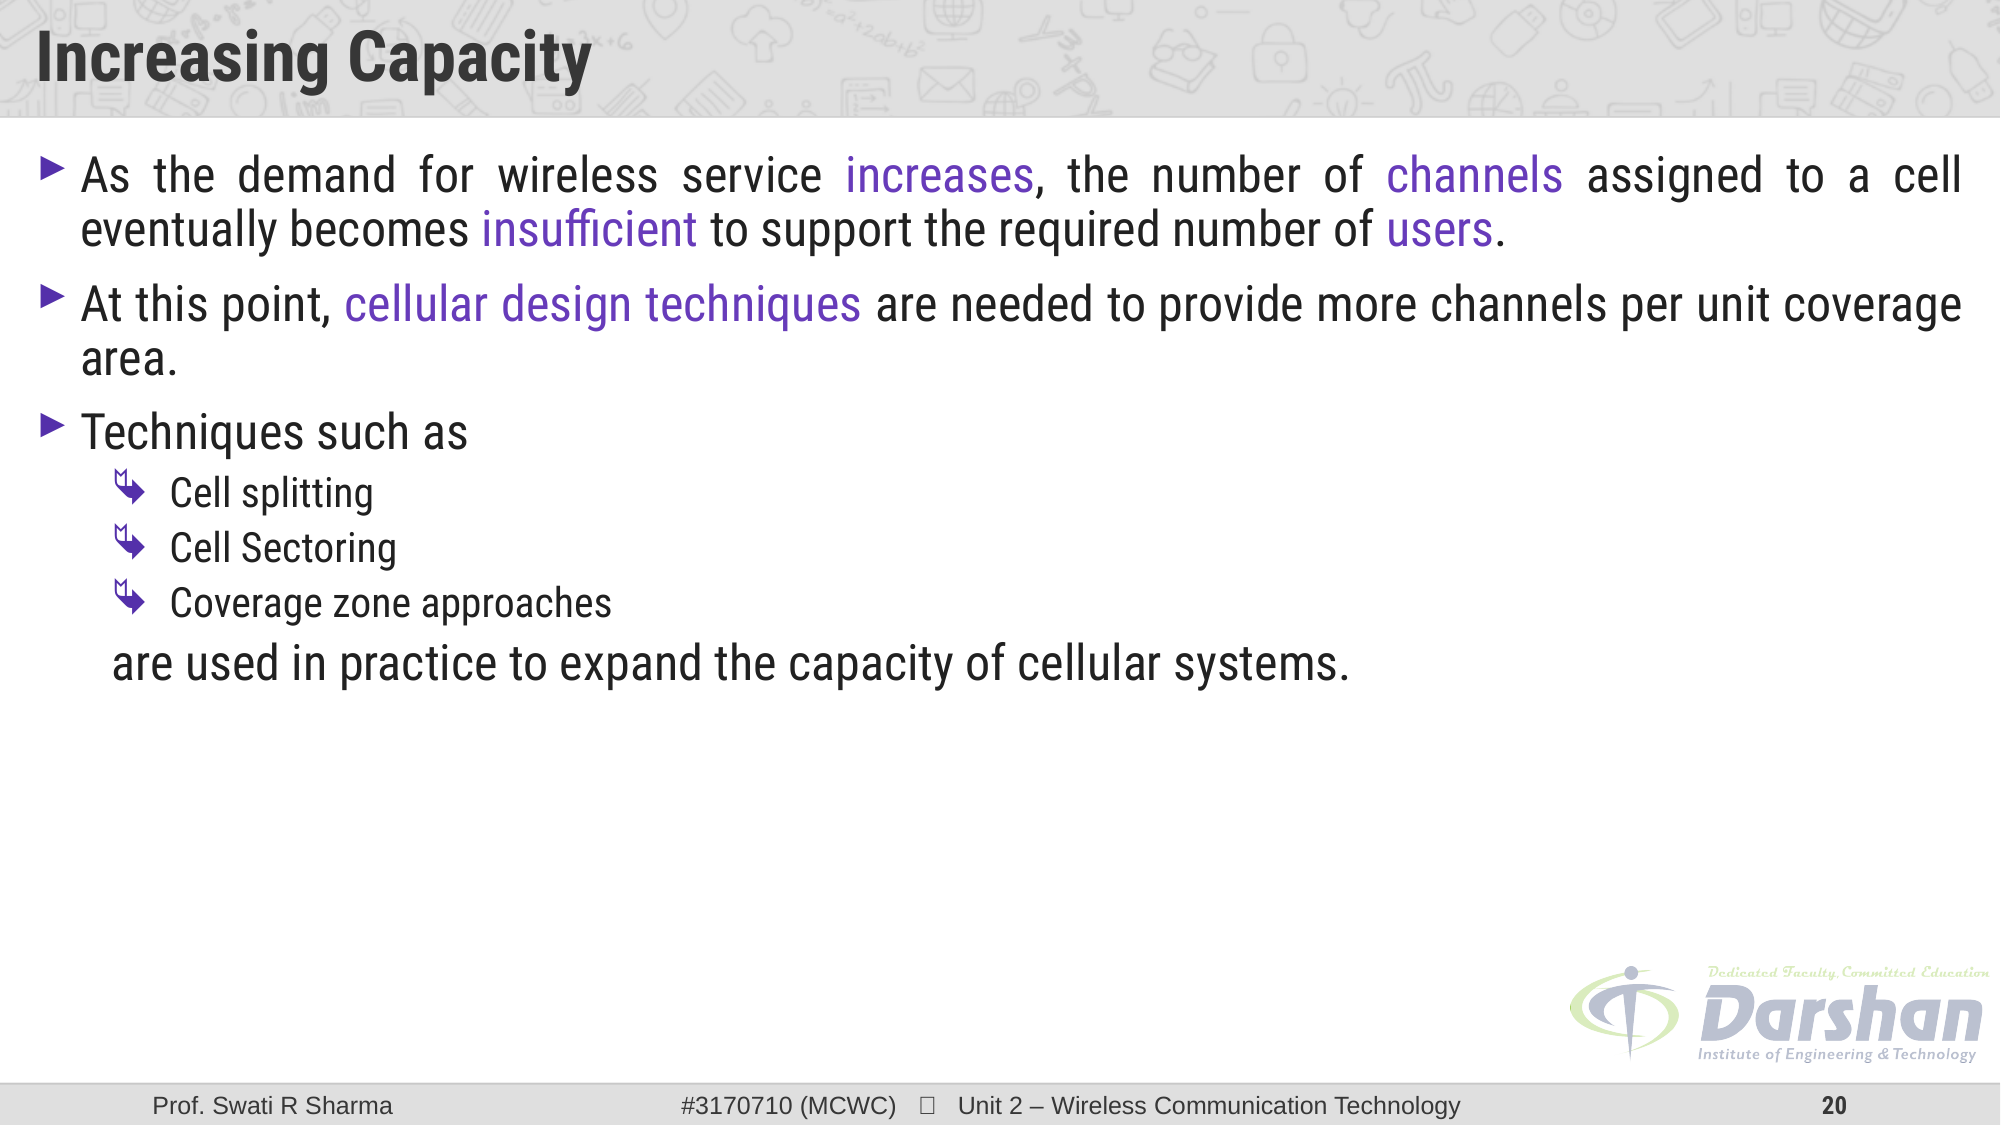

# Increasing Capacity
As the demand for wireless service increases, the number of channels assigned to a cell eventually becomes insufficient to support the required number of users.
At this point, cellular design techniques are needed to provide more channels per unit coverage area.
Techniques such as
Cell splitting
Cell Sectoring
Coverage zone approaches
are used in practice to expand the capacity of cellular systems.